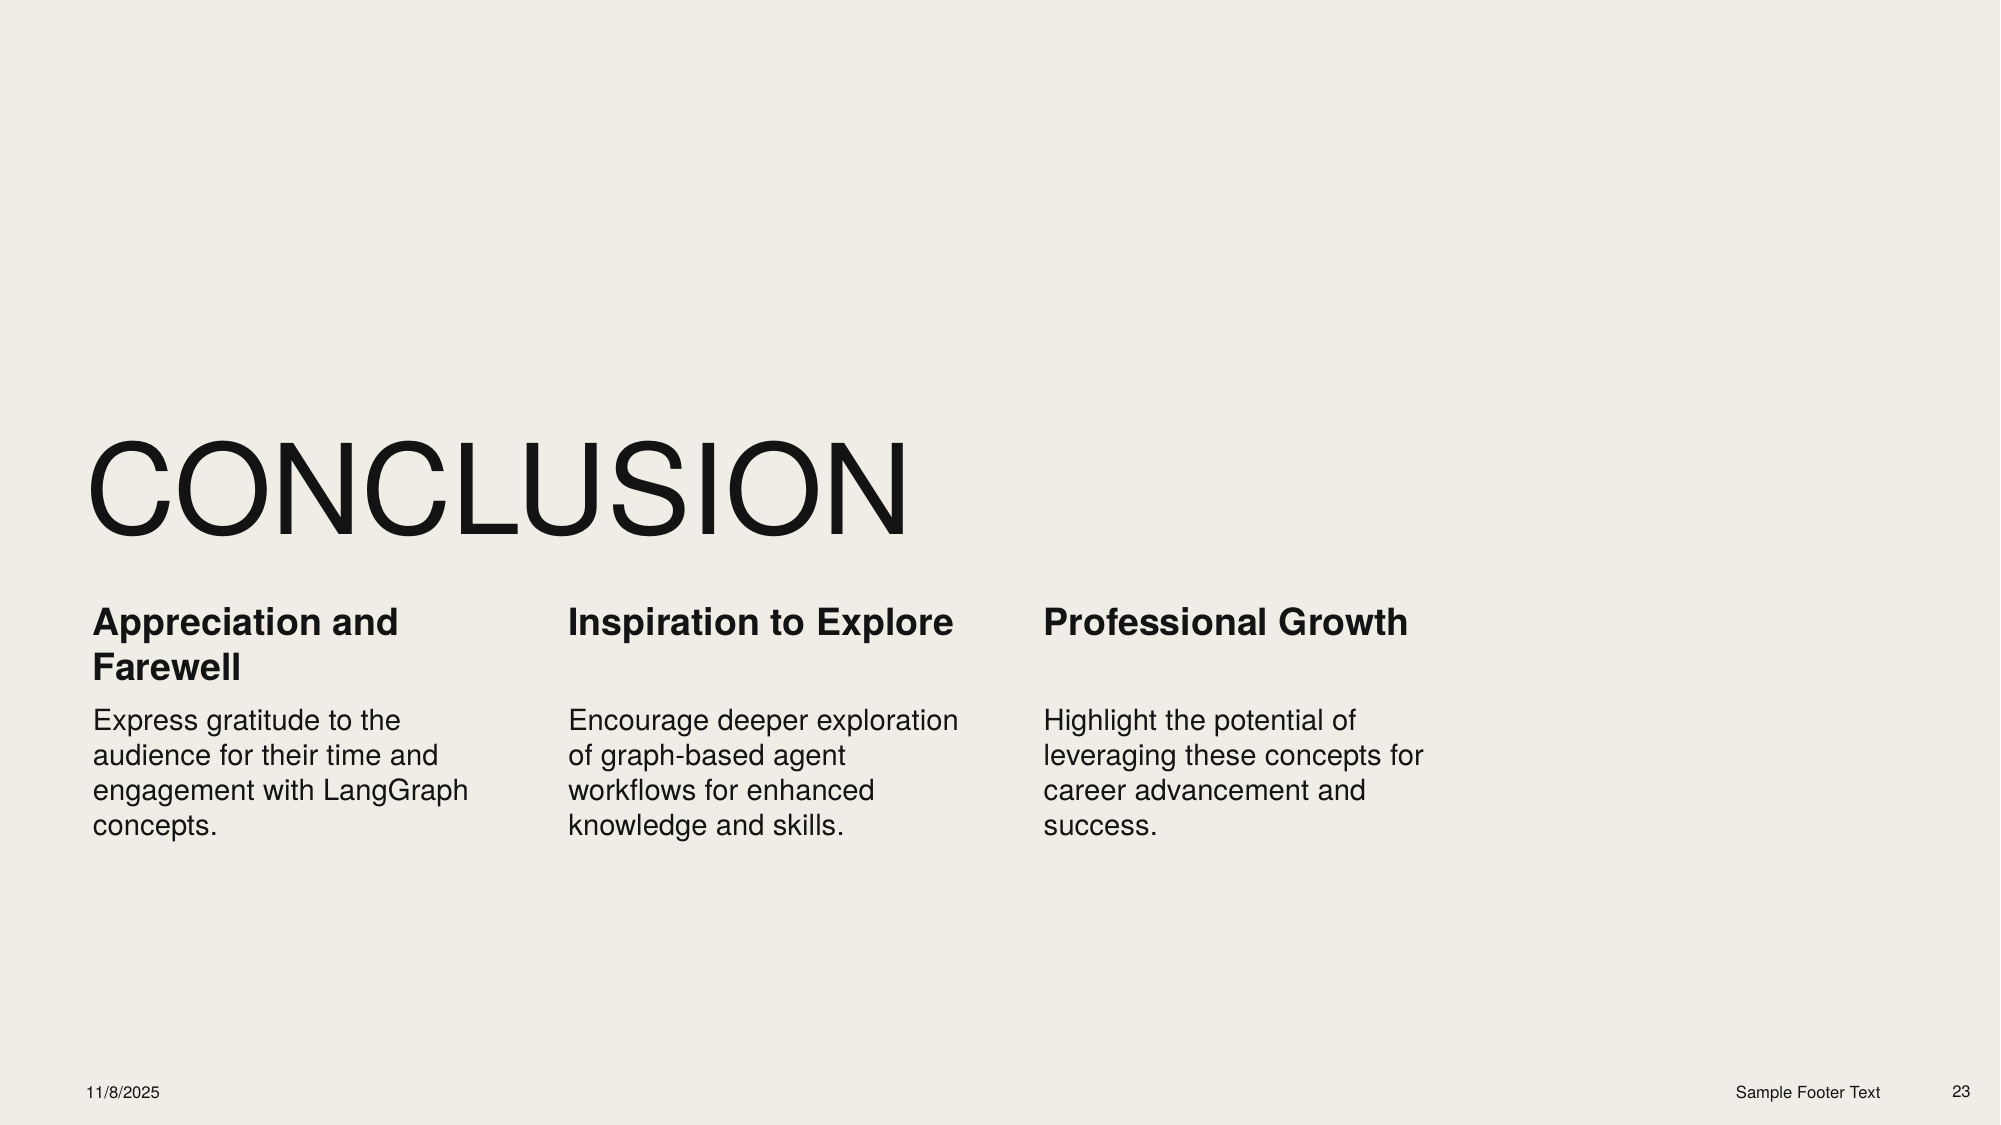

# Conclusion
Appreciation and Farewell
Express gratitude to the audience for their time and engagement with LangGraph concepts.
Inspiration to Explore
Encourage deeper exploration of graph-based agent workflows for enhanced knowledge and skills.
Professional Growth
Highlight the potential of leveraging these concepts for career advancement and success.
11/8/2025
Sample Footer Text
23